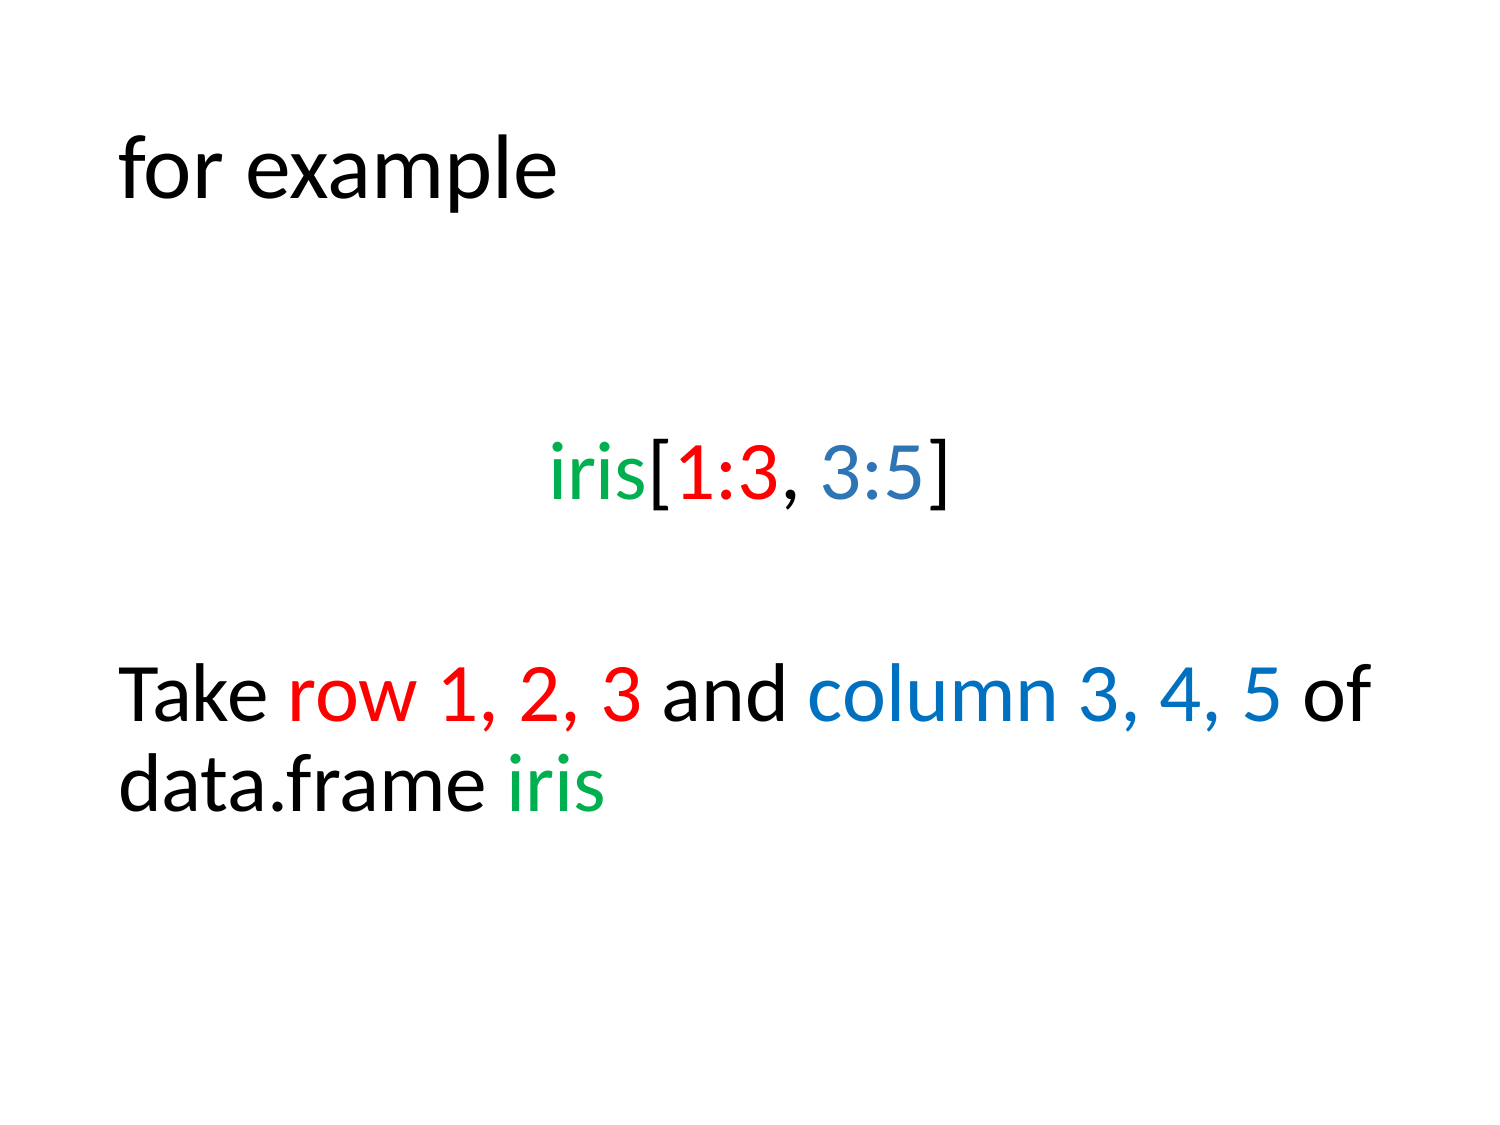

# for example

iris[1:3, 3:5]

Take row 1, 2, 3 and column 3, 4, 5 of data.frame iris